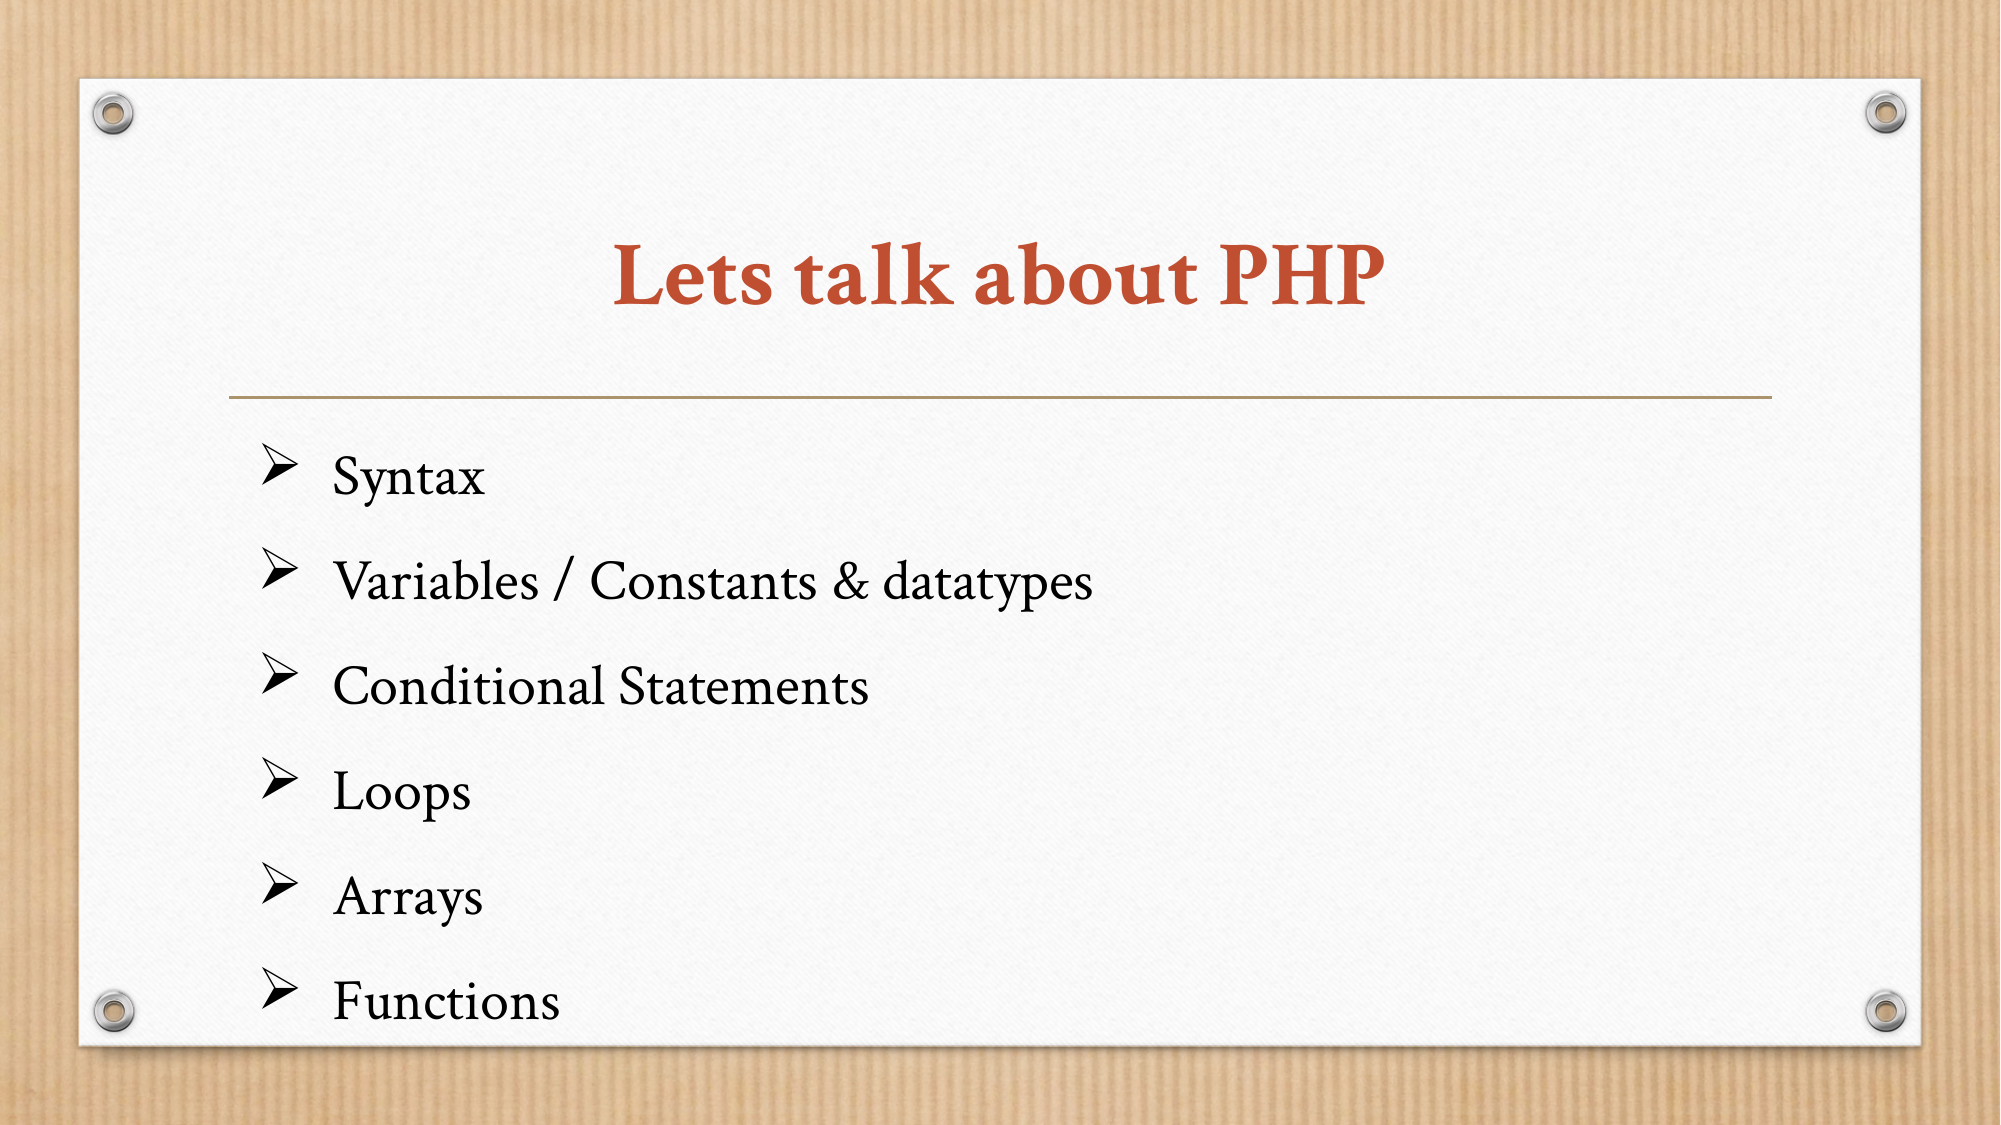

# Lets talk about PHP
Syntax
Variables / Constants & datatypes
Conditional Statements
Loops
Arrays
Functions